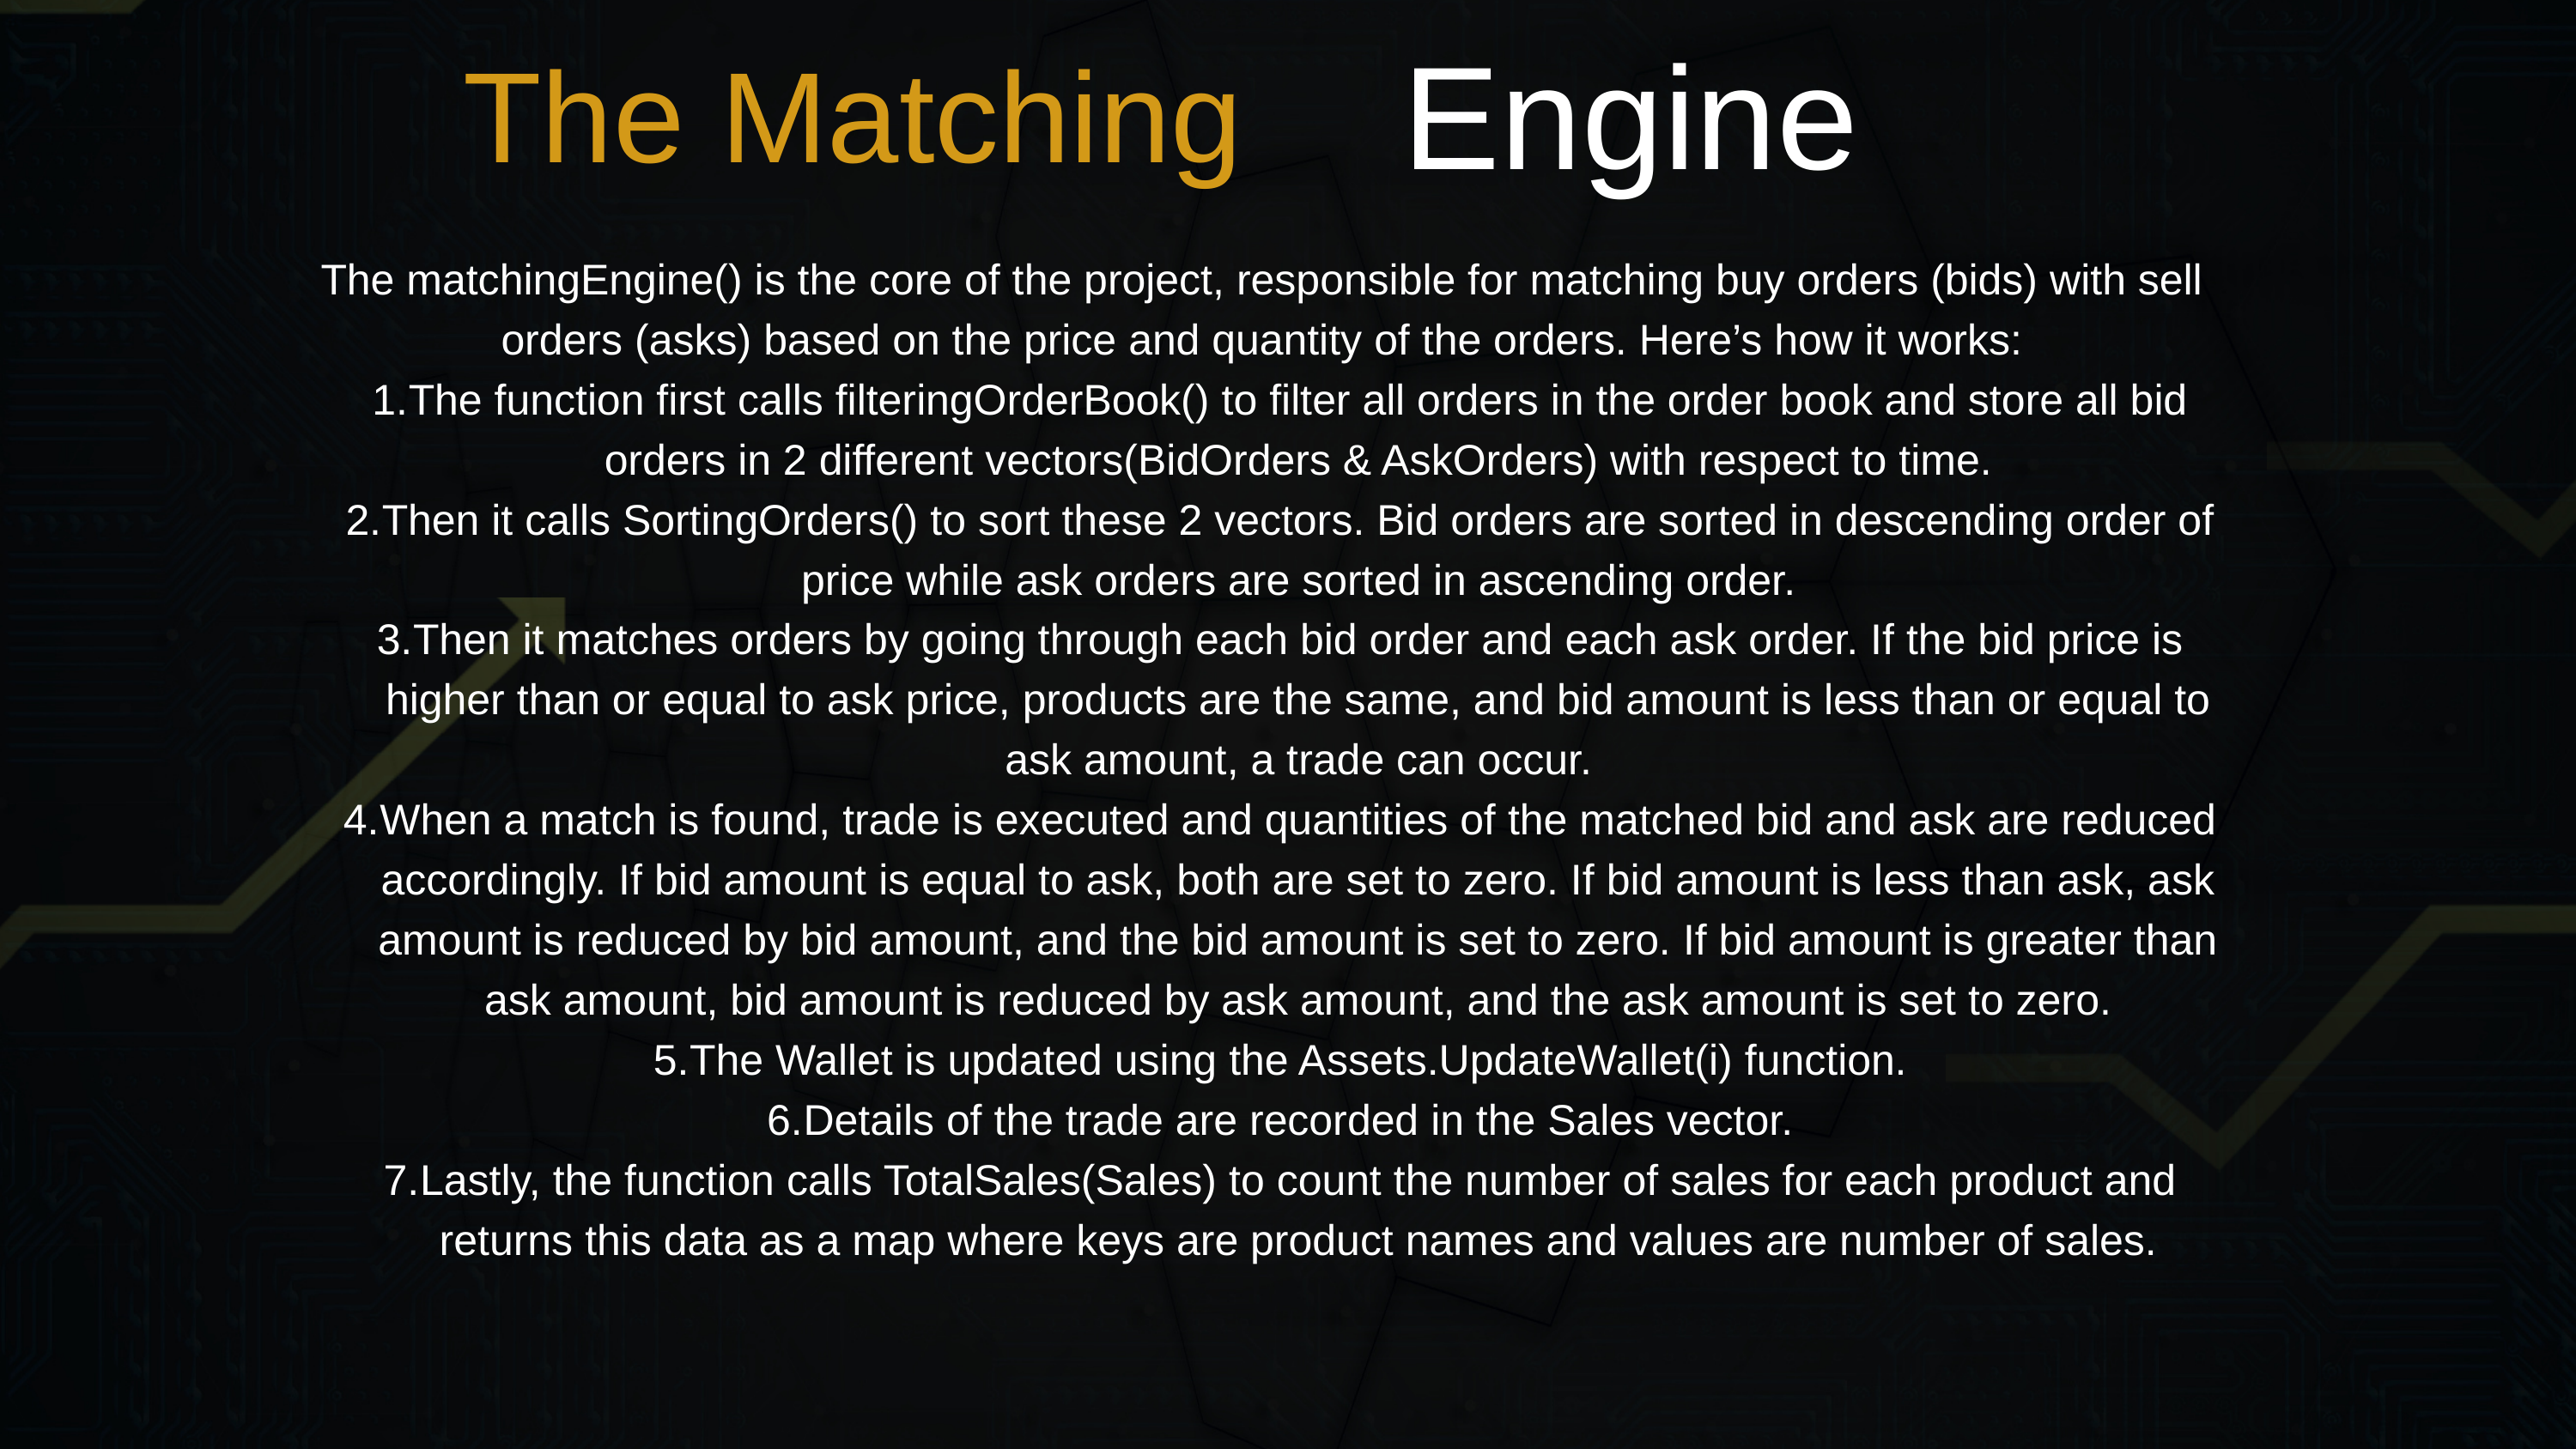

Engine
The Matching
The matchingEngine() is the core of the project, responsible for matching buy orders (bids) with sell orders (asks) based on the price and quantity of the orders. Here’s how it works:
The function first calls filteringOrderBook() to filter all orders in the order book and store all bid orders in 2 different vectors(BidOrders & AskOrders) with respect to time.
Then it calls SortingOrders() to sort these 2 vectors. Bid orders are sorted in descending order of price while ask orders are sorted in ascending order.
Then it matches orders by going through each bid order and each ask order. If the bid price is higher than or equal to ask price, products are the same, and bid amount is less than or equal to ask amount, a trade can occur.
When a match is found, trade is executed and quantities of the matched bid and ask are reduced accordingly. If bid amount is equal to ask, both are set to zero. If bid amount is less than ask, ask amount is reduced by bid amount, and the bid amount is set to zero. If bid amount is greater than ask amount, bid amount is reduced by ask amount, and the ask amount is set to zero.
The Wallet is updated using the Assets.UpdateWallet(i) function.
Details of the trade are recorded in the Sales vector.
Lastly, the function calls TotalSales(Sales) to count the number of sales for each product and returns this data as a map where keys are product names and values are number of sales.